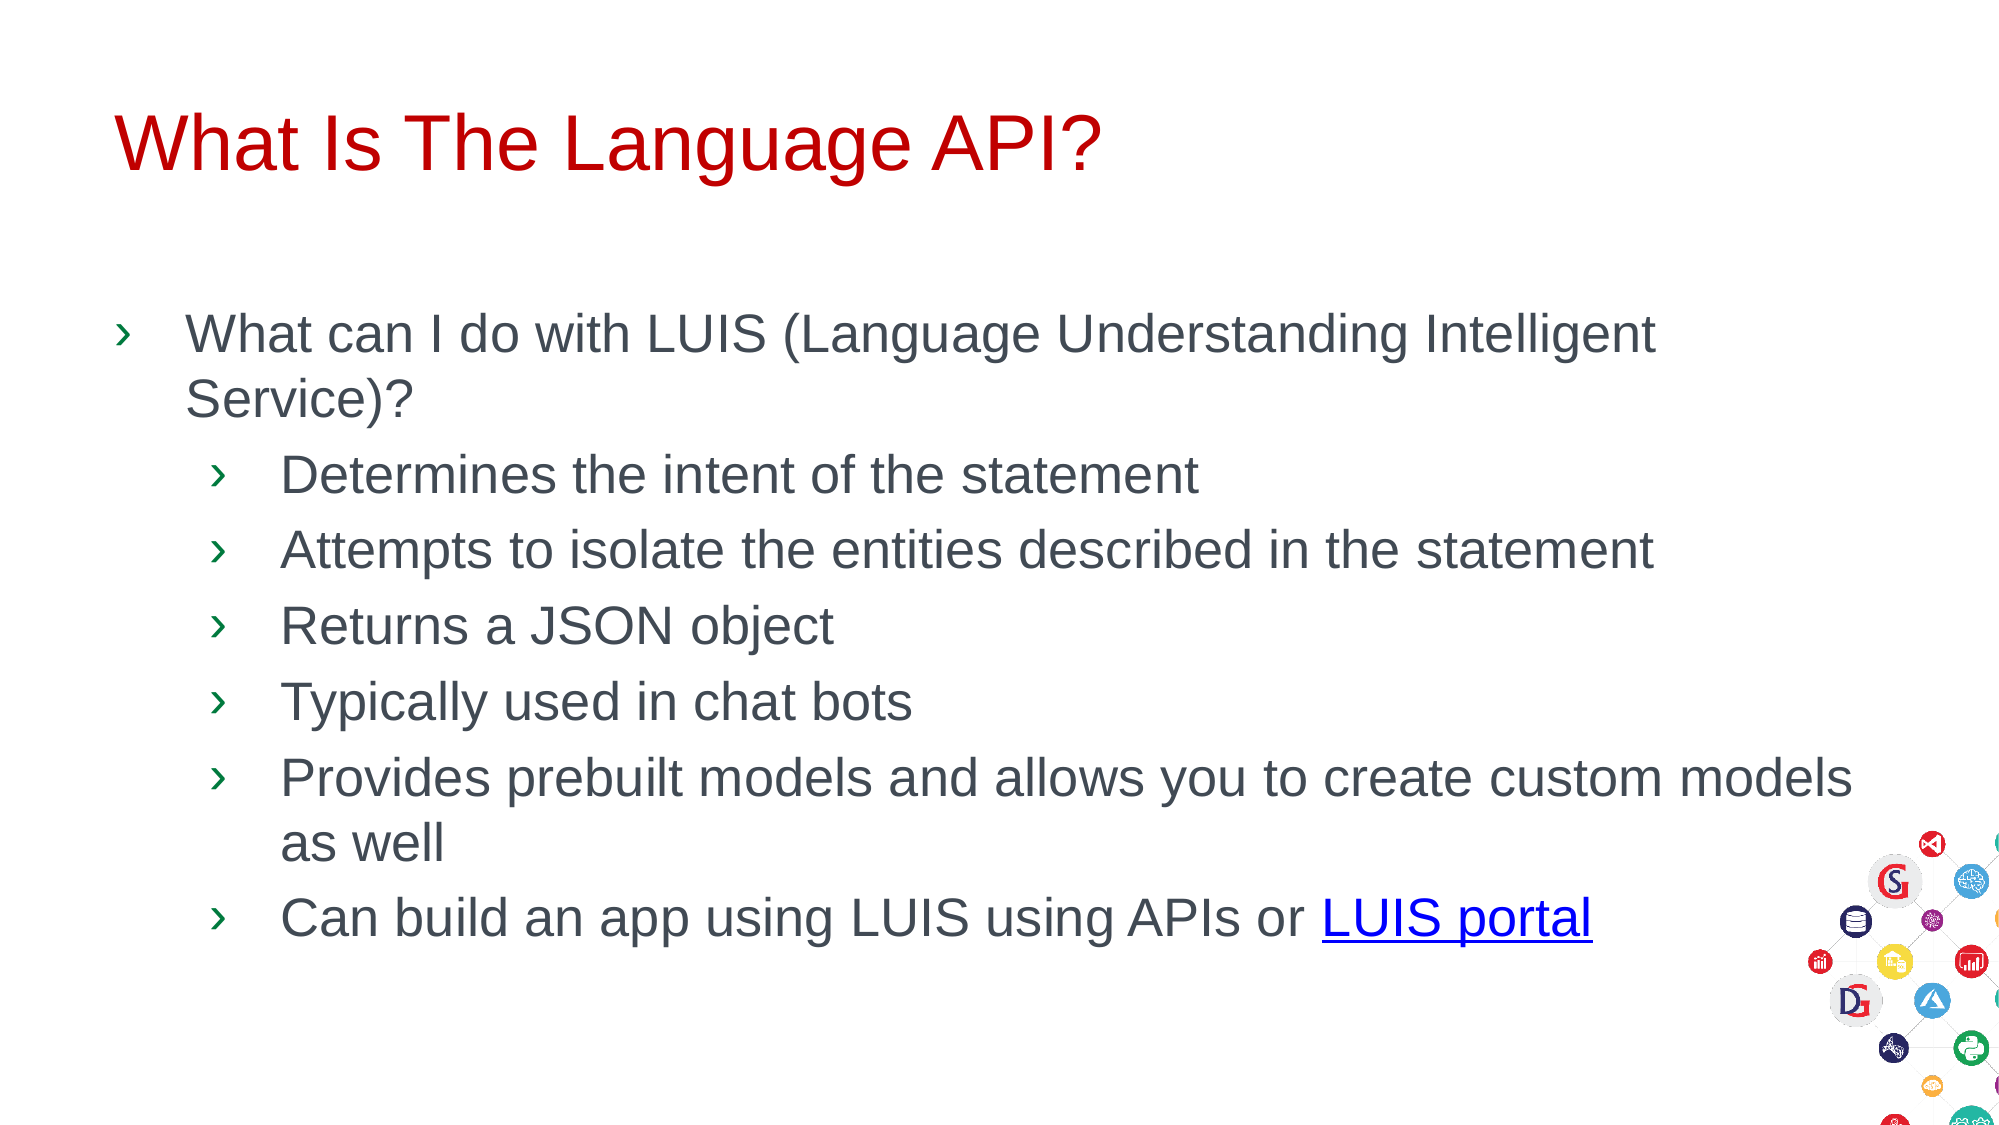

# What Is The Language API?
What can I do with LUIS (Language Understanding Intelligent Service)?
Determines the intent of the statement
Attempts to isolate the entities described in the statement
Returns a JSON object
Typically used in chat bots
Provides prebuilt models and allows you to create custom models as well
Can build an app using LUIS using APIs or LUIS portal